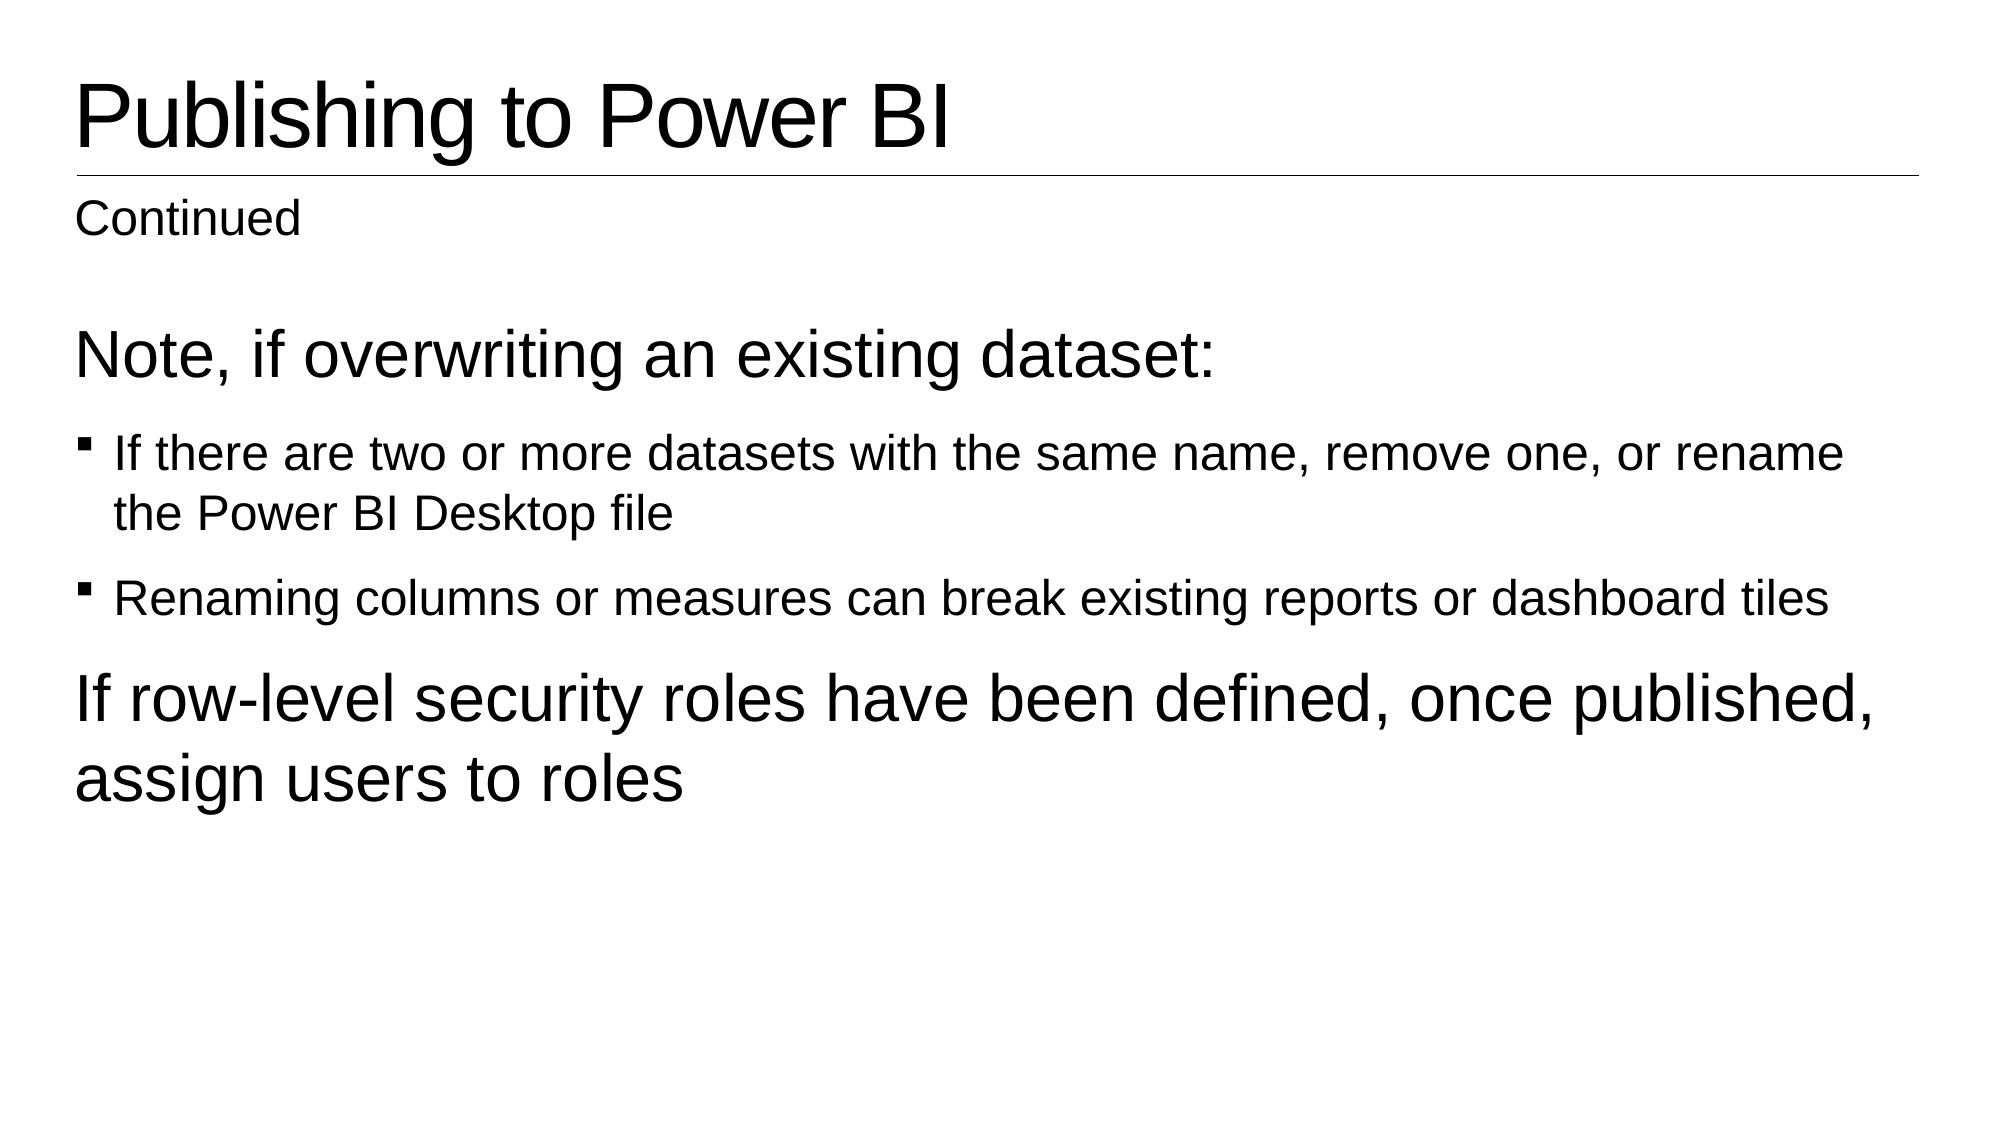

# Publishing to Power BI
Continued
Note, if overwriting an existing dataset:
If there are two or more datasets with the same name, remove one, or rename the Power BI Desktop file
Renaming columns or measures can break existing reports or dashboard tiles
If row-level security roles have been defined, once published, assign users to roles